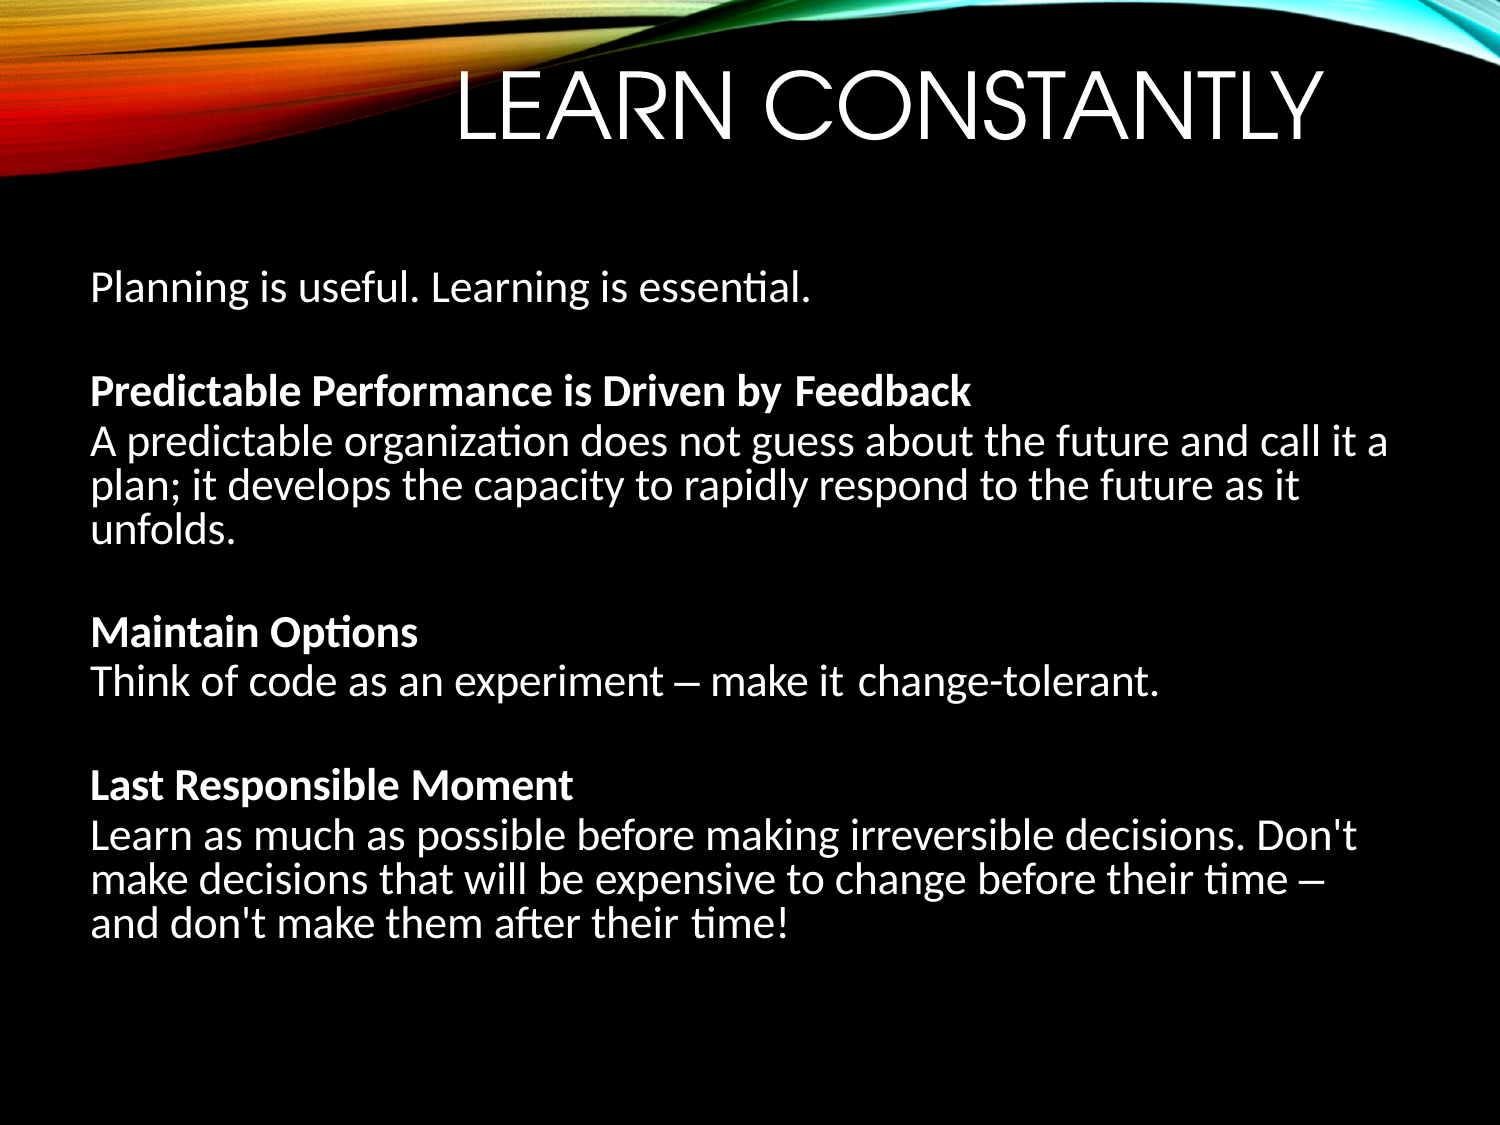

# Learn Constantly
Planning is useful. Learning is essential.

Predictable Performance is Driven by Feedback
A predictable organization does not guess about the future and call it a  plan; it develops the capacity to rapidly respond to the future as it  unfolds.

Maintain Options
Think of code as an experiment – make it change-tolerant.

Last Responsible Moment
Learn as much as possible before making irreversible decisions. Don't  make decisions that will be expensive to change before their time –  and don't make them after their time!